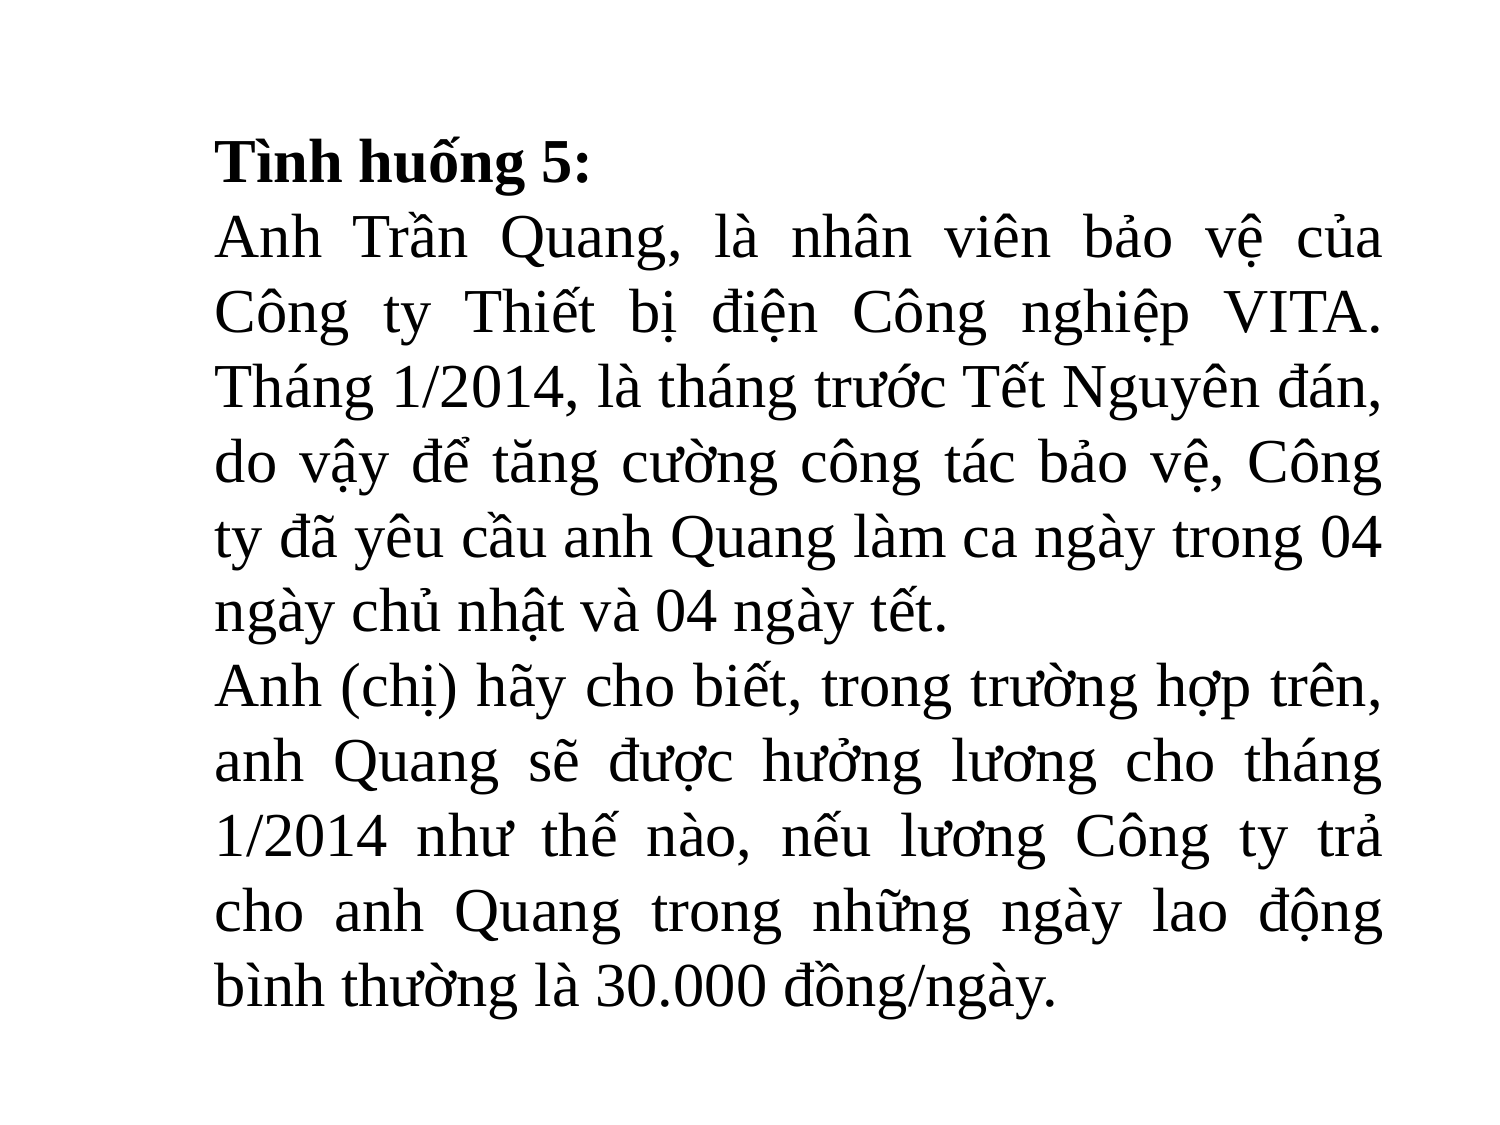

Tình huống 5:
Anh Trần Quang, là nhân viên bảo vệ của Công ty Thiết bị điện Công nghiệp VITA. Tháng 1/2014, là tháng trước Tết Nguyên đán, do vậy để tăng cường công tác bảo vệ, Công ty đã yêu cầu anh Quang làm ca ngày trong 04 ngày chủ nhật và 04 ngày tết.
Anh (chị) hãy cho biết, trong trường hợp trên, anh Quang sẽ được hưởng lương cho tháng 1/2014 như thế nào, nếu lương Công ty trả cho anh Quang trong những ngày lao động bình thường là 30.000 đồng/ngày.